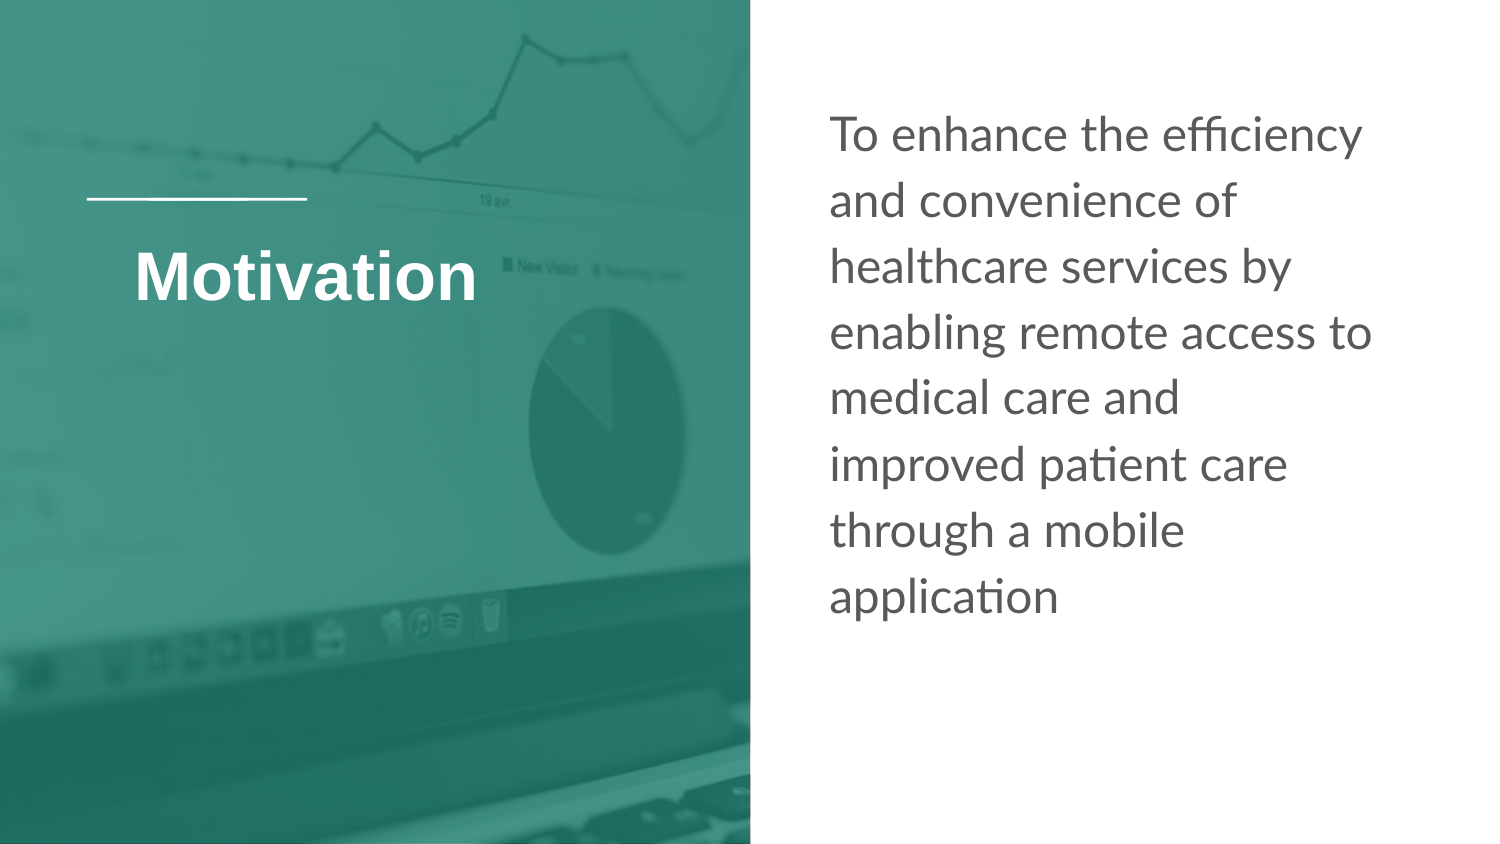

To enhance the efficiency and convenience of healthcare services by enabling remote access to medical care and improved patient care through a mobile application

# Motivation